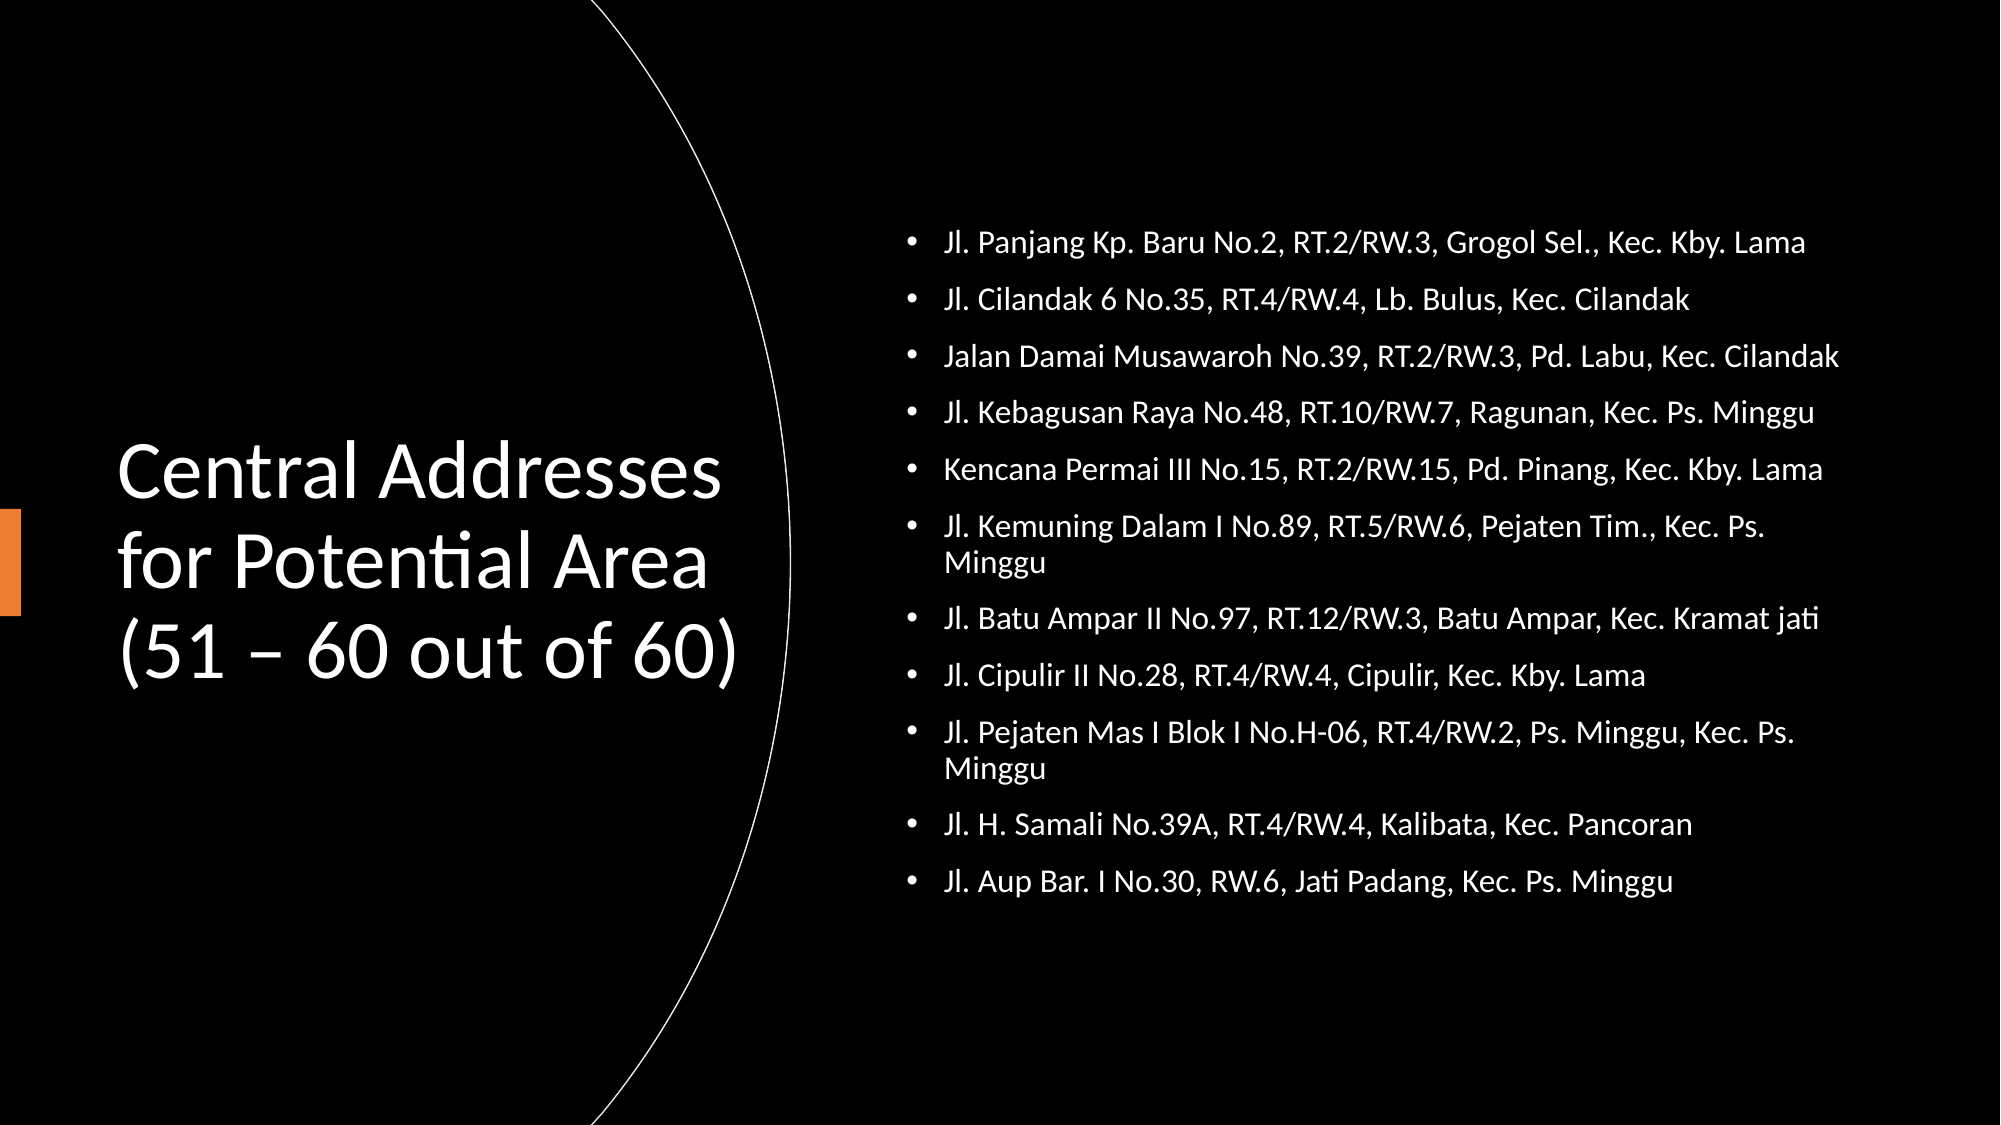

Jl. Panjang Kp. Baru No.2, RT.2/RW.3, Grogol Sel., Kec. Kby. Lama
Jl. Cilandak 6 No.35, RT.4/RW.4, Lb. Bulus, Kec. Cilandak
Jalan Damai Musawaroh No.39, RT.2/RW.3, Pd. Labu, Kec. Cilandak
Jl. Kebagusan Raya No.48, RT.10/RW.7, Ragunan, Kec. Ps. Minggu
Kencana Permai III No.15, RT.2/RW.15, Pd. Pinang, Kec. Kby. Lama
Jl. Kemuning Dalam I No.89, RT.5/RW.6, Pejaten Tim., Kec. Ps. Minggu
Jl. Batu Ampar II No.97, RT.12/RW.3, Batu Ampar, Kec. Kramat jati
Jl. Cipulir II No.28, RT.4/RW.4, Cipulir, Kec. Kby. Lama
Jl. Pejaten Mas I Blok I No.H-06, RT.4/RW.2, Ps. Minggu, Kec. Ps. Minggu
Jl. H. Samali No.39A, RT.4/RW.4, Kalibata, Kec. Pancoran
Jl. Aup Bar. I No.30, RW.6, Jati Padang, Kec. Ps. Minggu
# Central Addresses for Potential Area (51 – 60 out of 60)